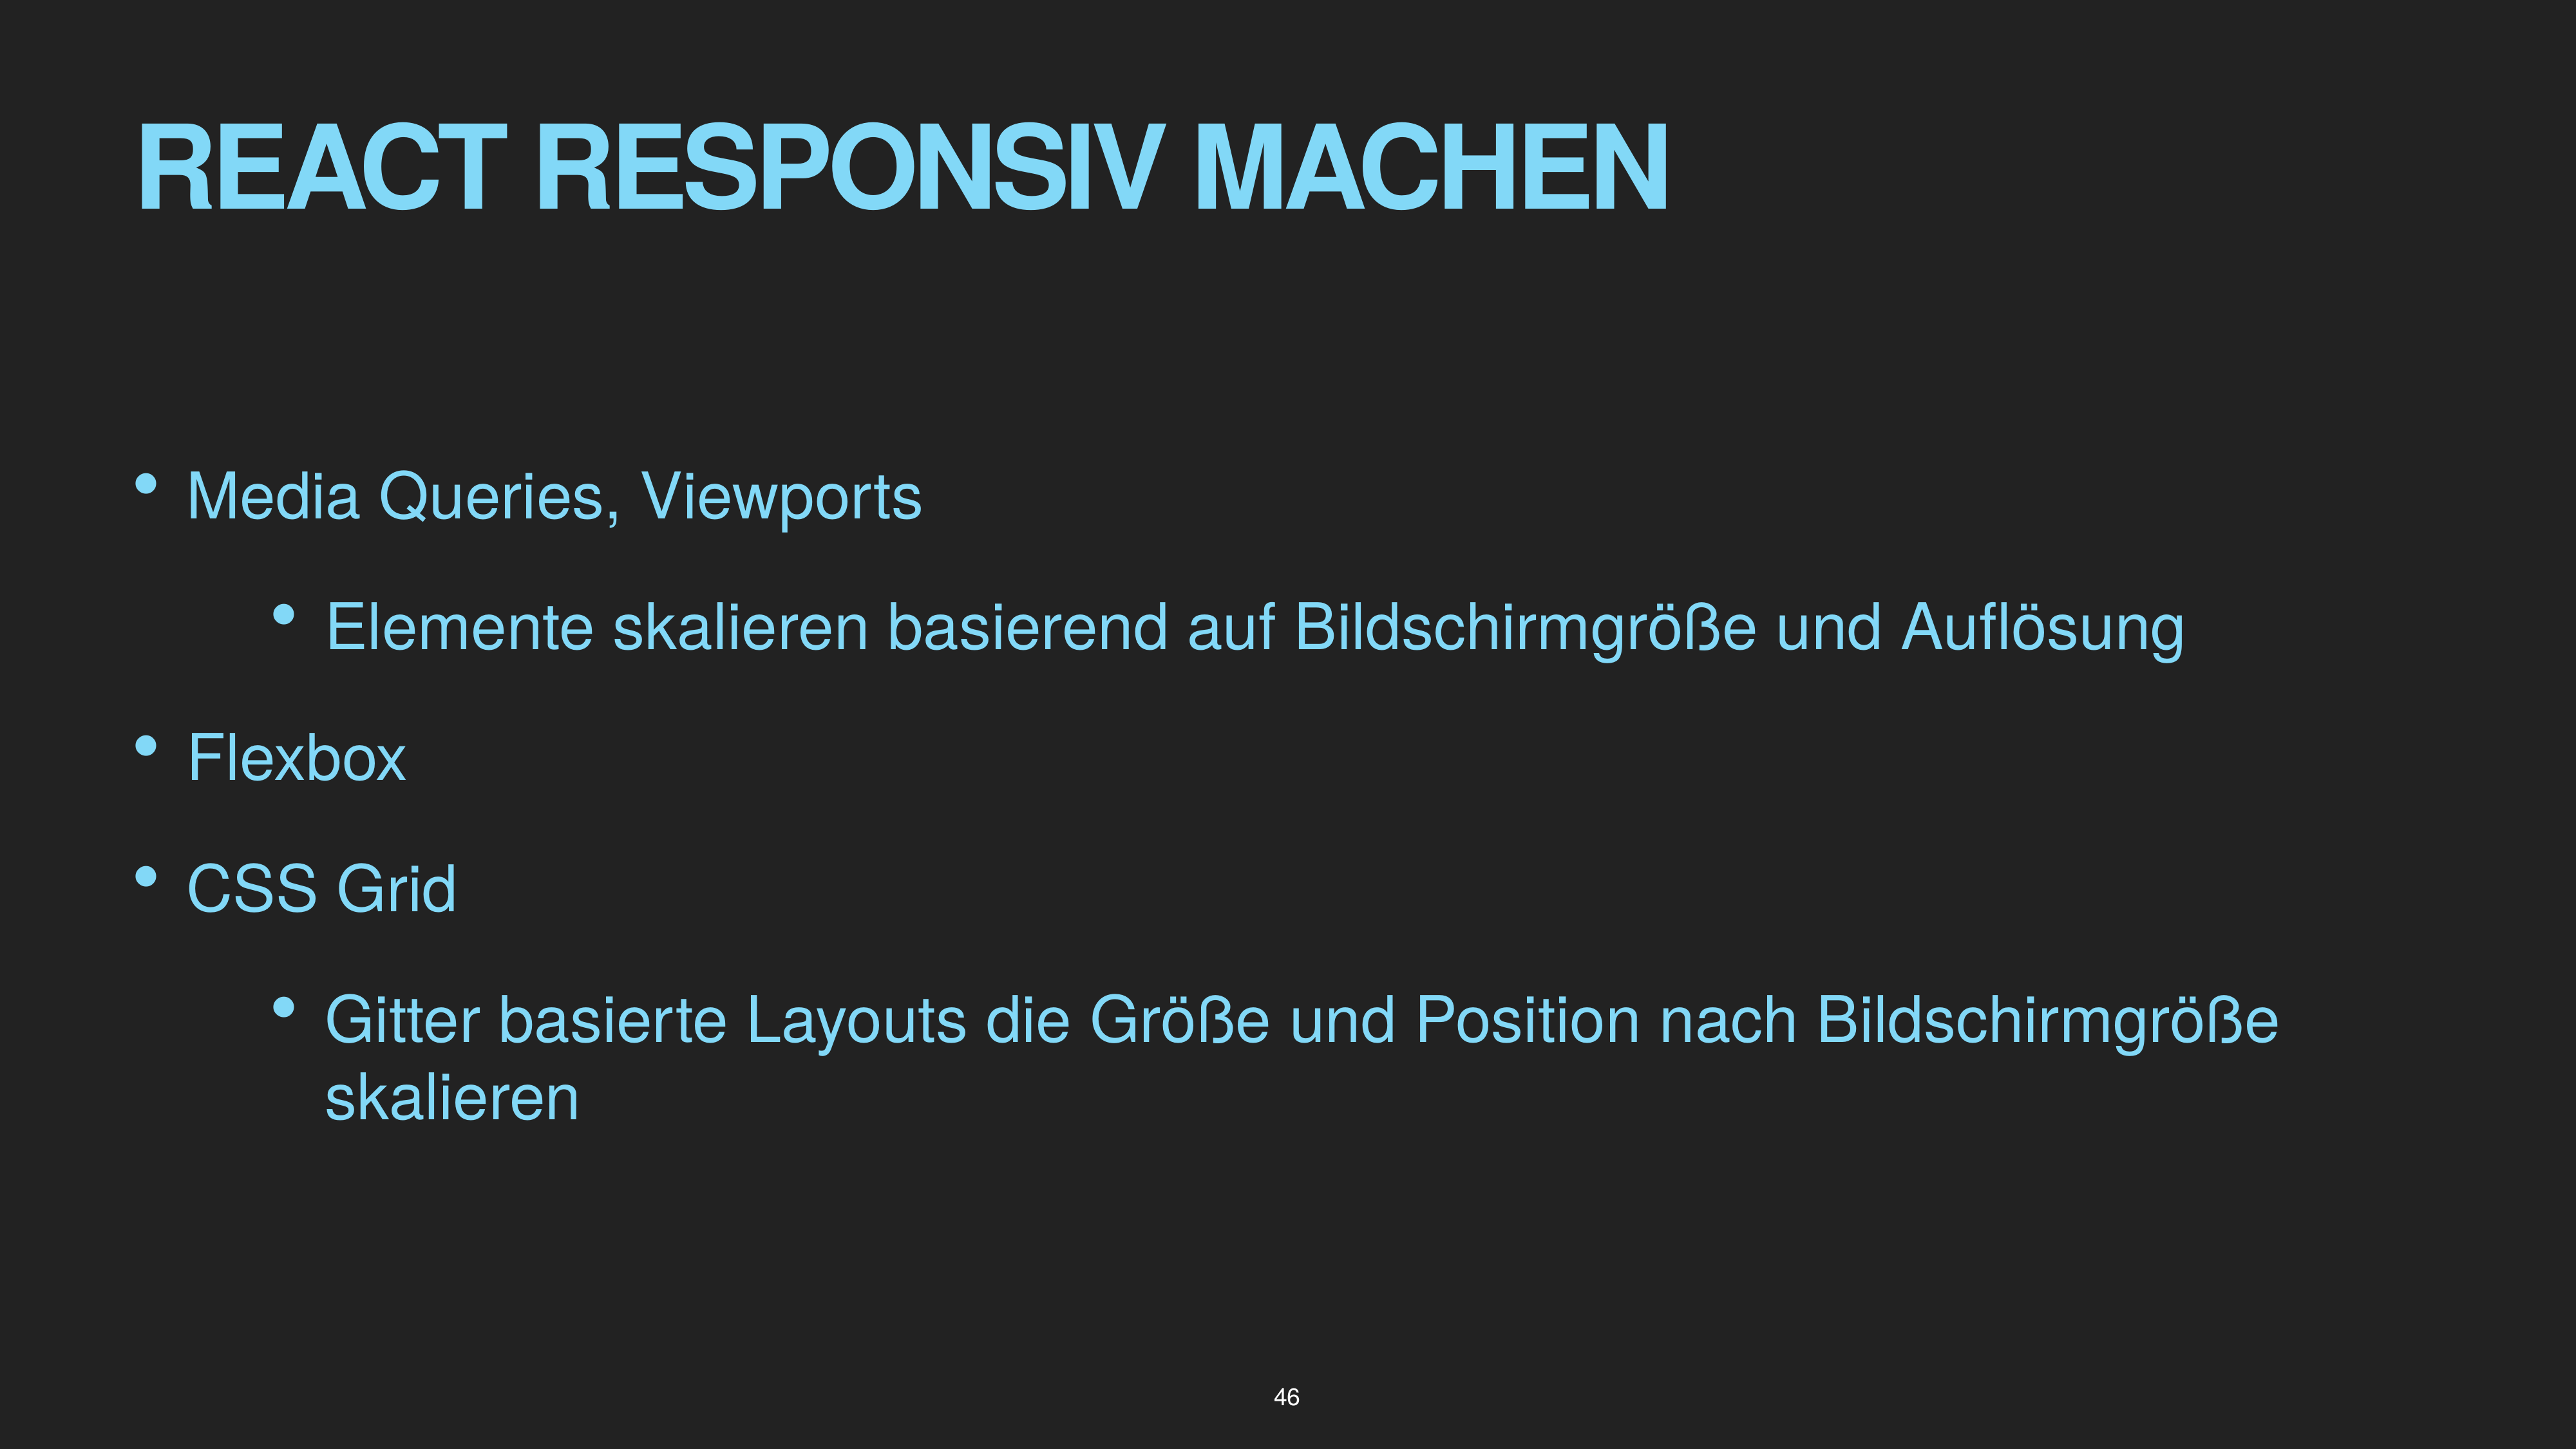

# React Responsiv machen
Media Queries, Viewports
Elemente skalieren basierend auf Bildschirmgröße und Auflösung
Flexbox
CSS Grid
Gitter basierte Layouts die Größe und Position nach Bildschirmgröße skalieren
46